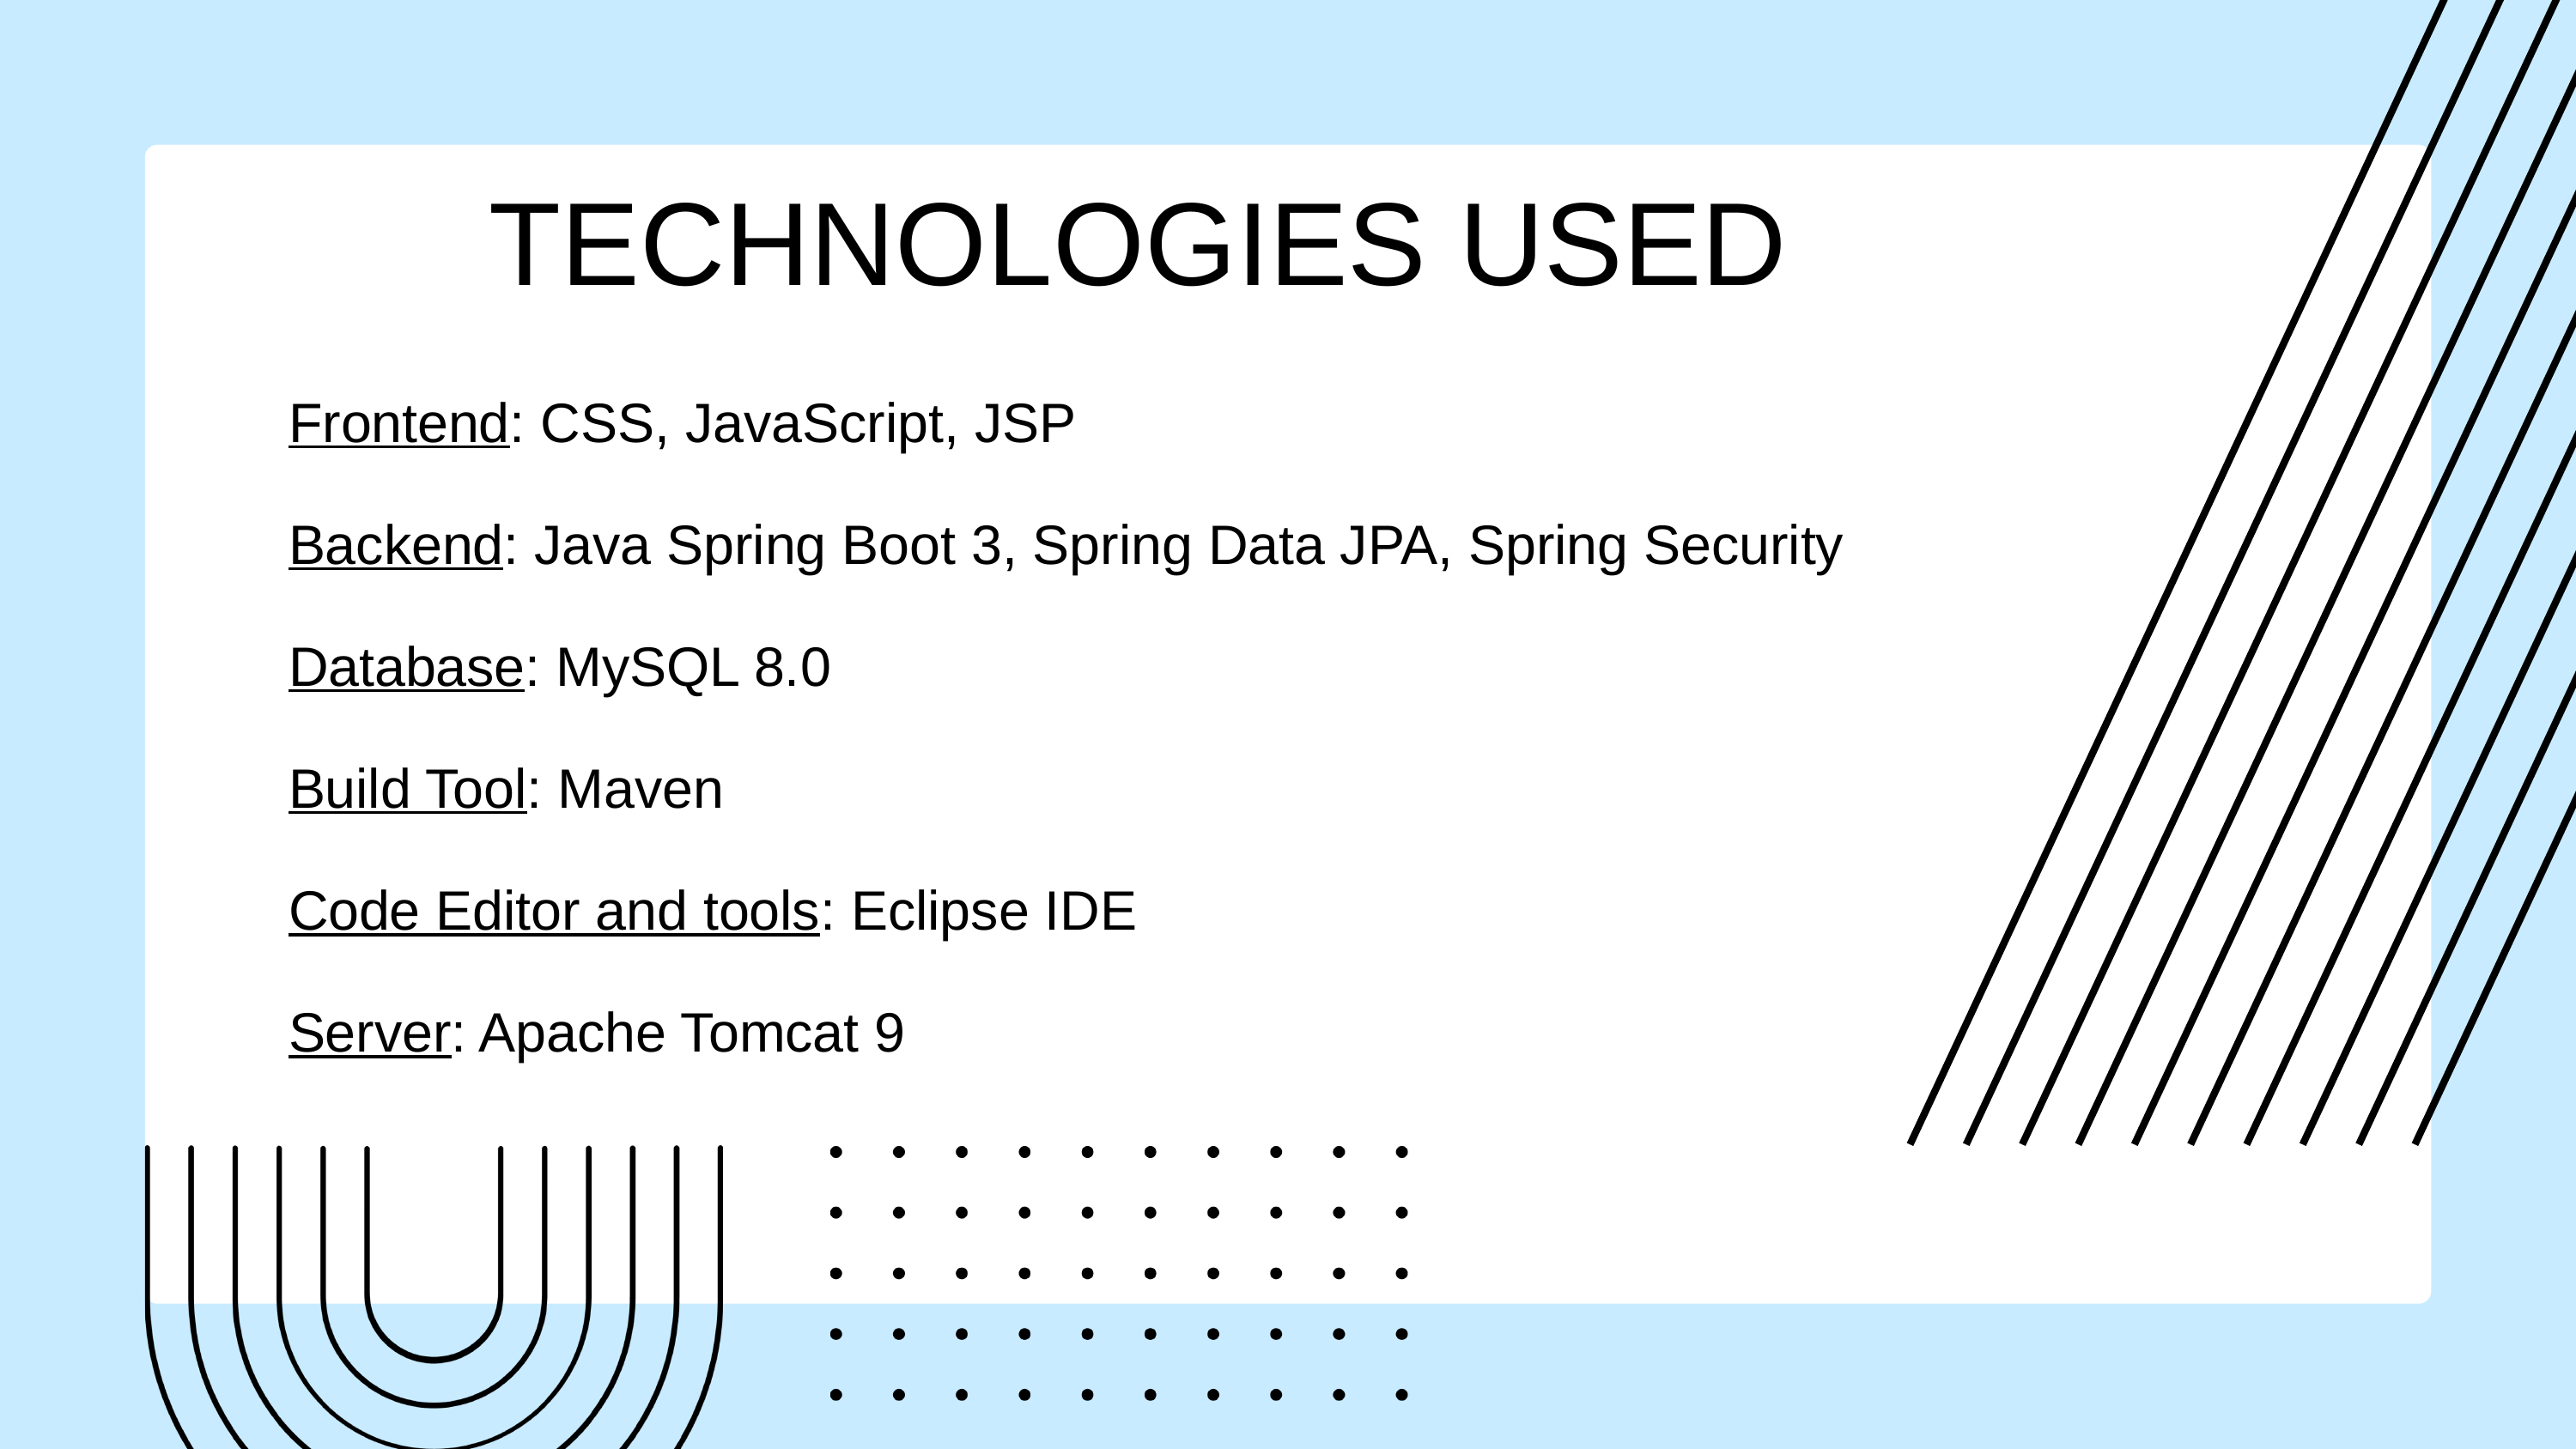

TECHNOLOGIES USED
Frontend: CSS, JavaScript, JSP

Backend: Java Spring Boot 3, Spring Data JPA, Spring Security

Database: MySQL 8.0

Build Tool: Maven

Code Editor and tools: Eclipse IDE

Server: Apache Tomcat 9